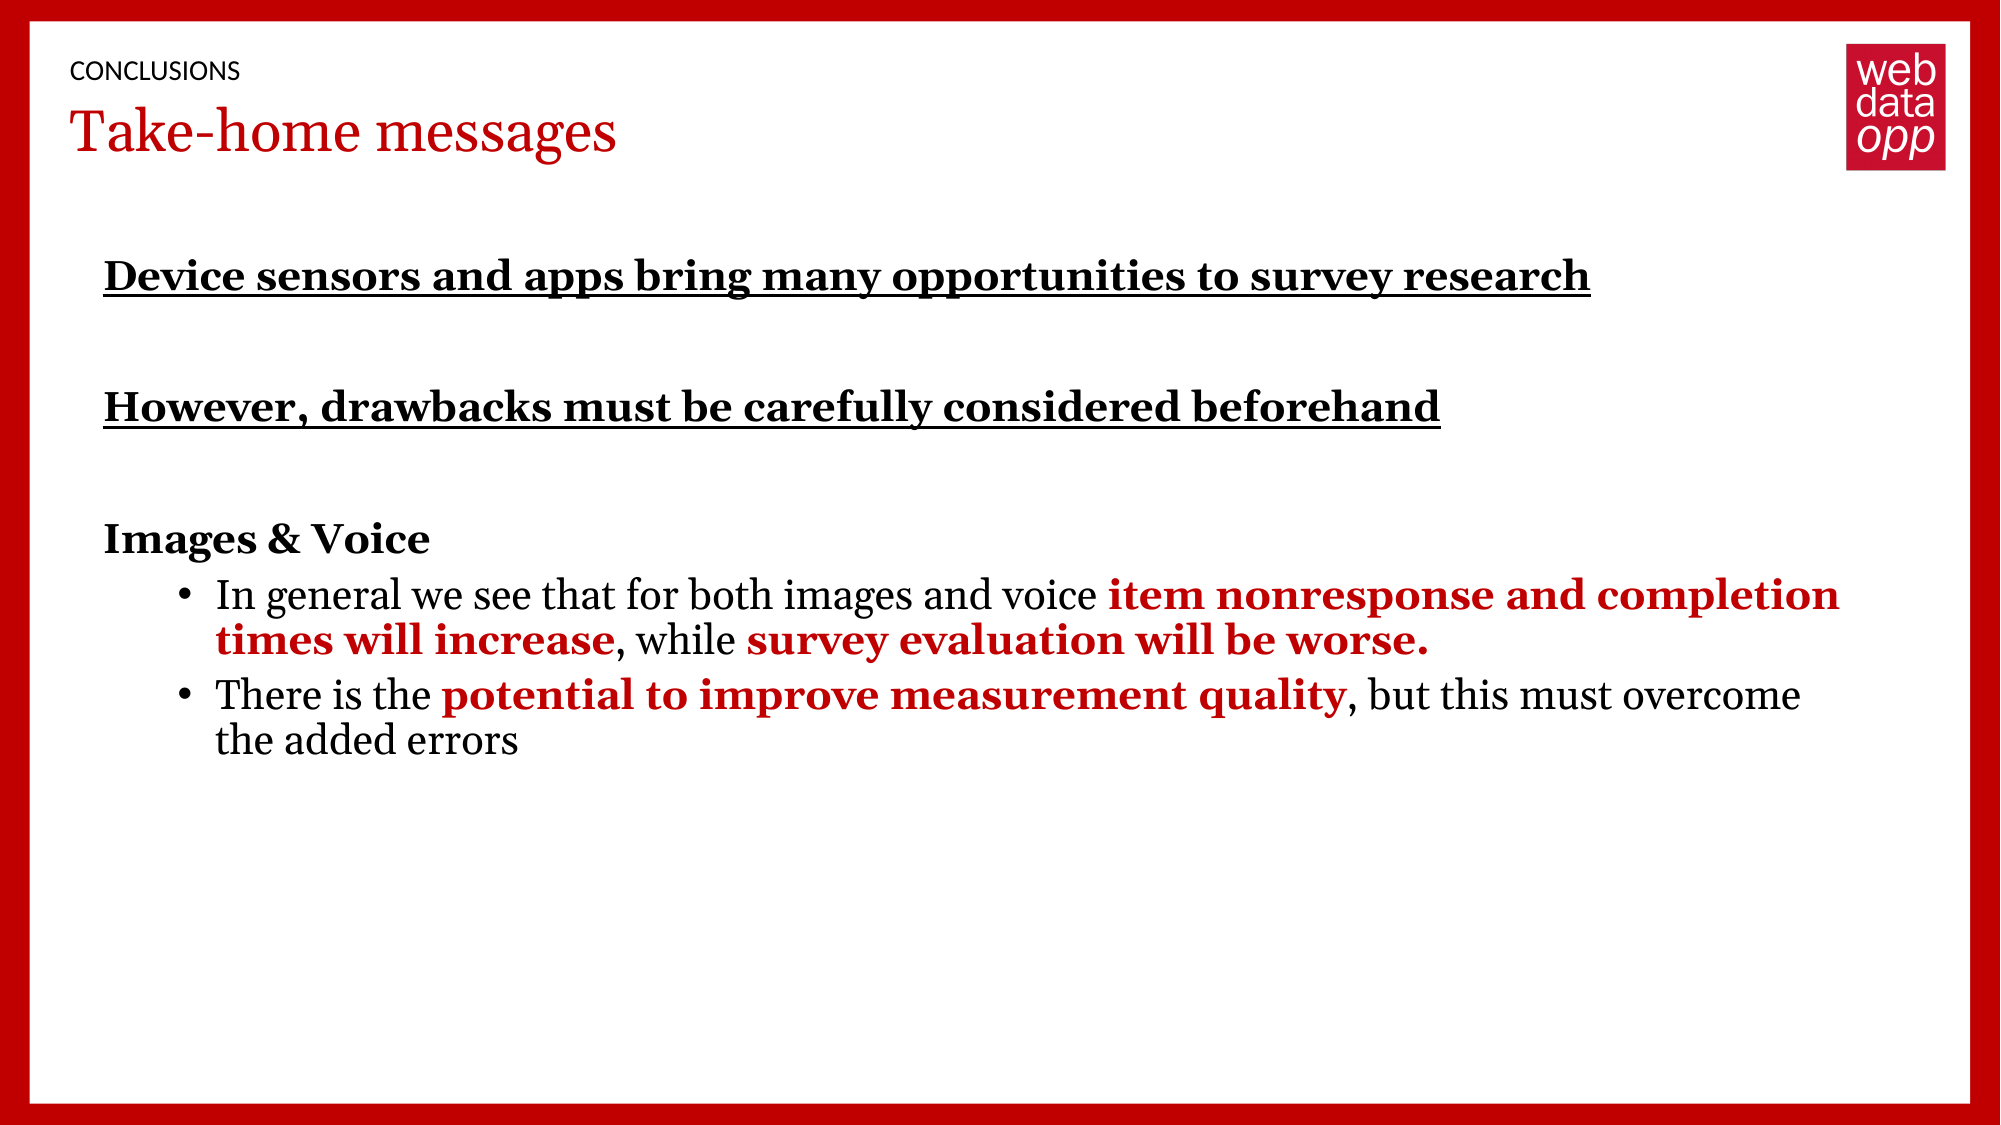

CONCLUSIONS
# Take-home messages
Device sensors and apps bring many opportunities to survey research

However, drawbacks must be carefully considered beforehand

Images & Voice
In general we see that for both images and voice item nonresponse and completion times will increase, while survey evaluation will be worse.
There is the potential to improve measurement quality, but this must overcome the added errors